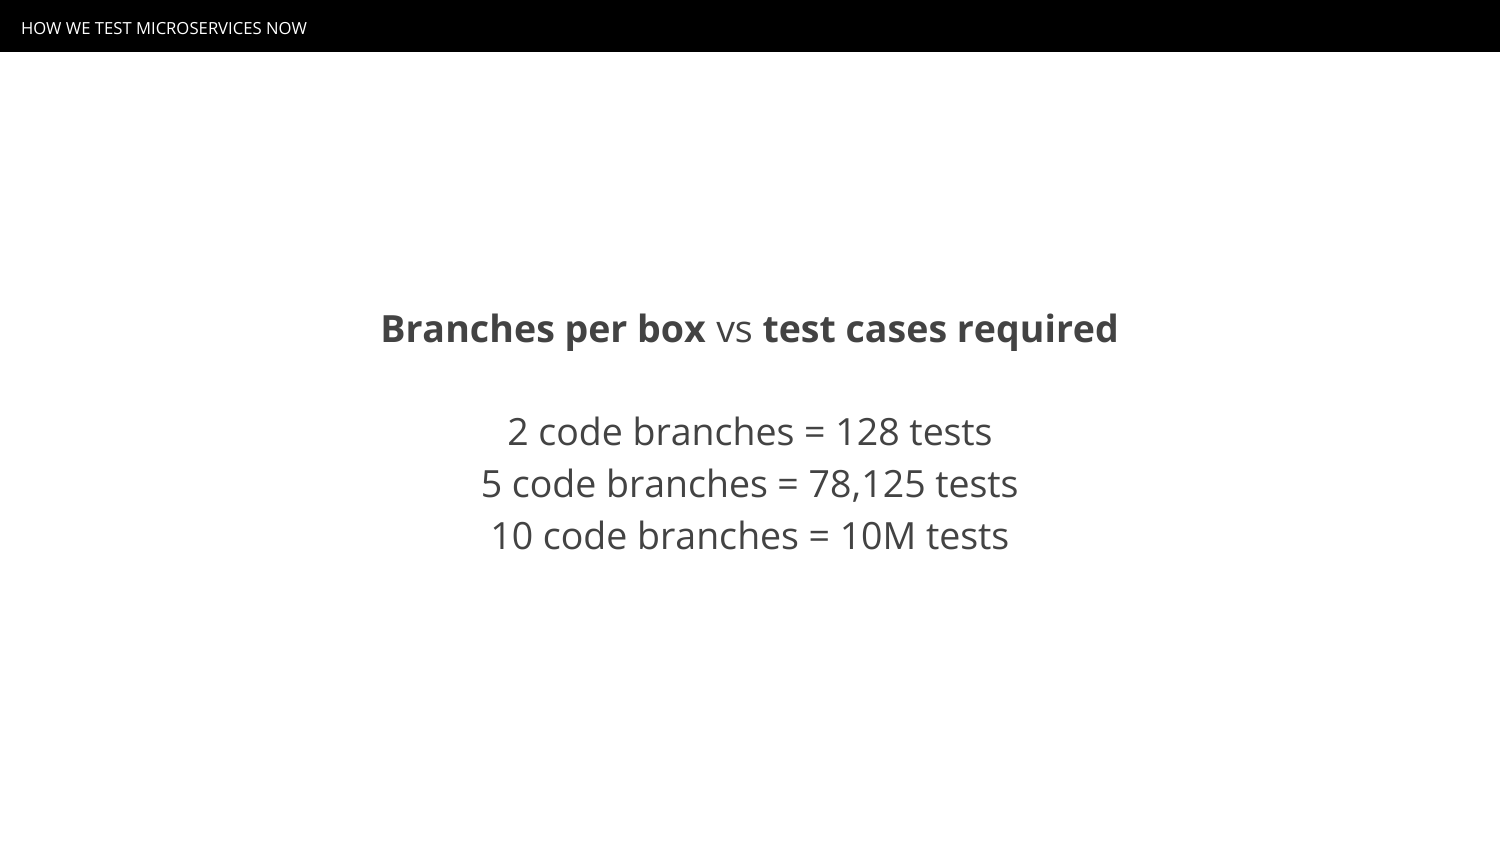

HOW WE TEST MICROSERVICES NOW
Branches per box vs test cases required

2 code branches = 128 tests
5 code branches = 78,125 tests
10 code branches = 10M tests